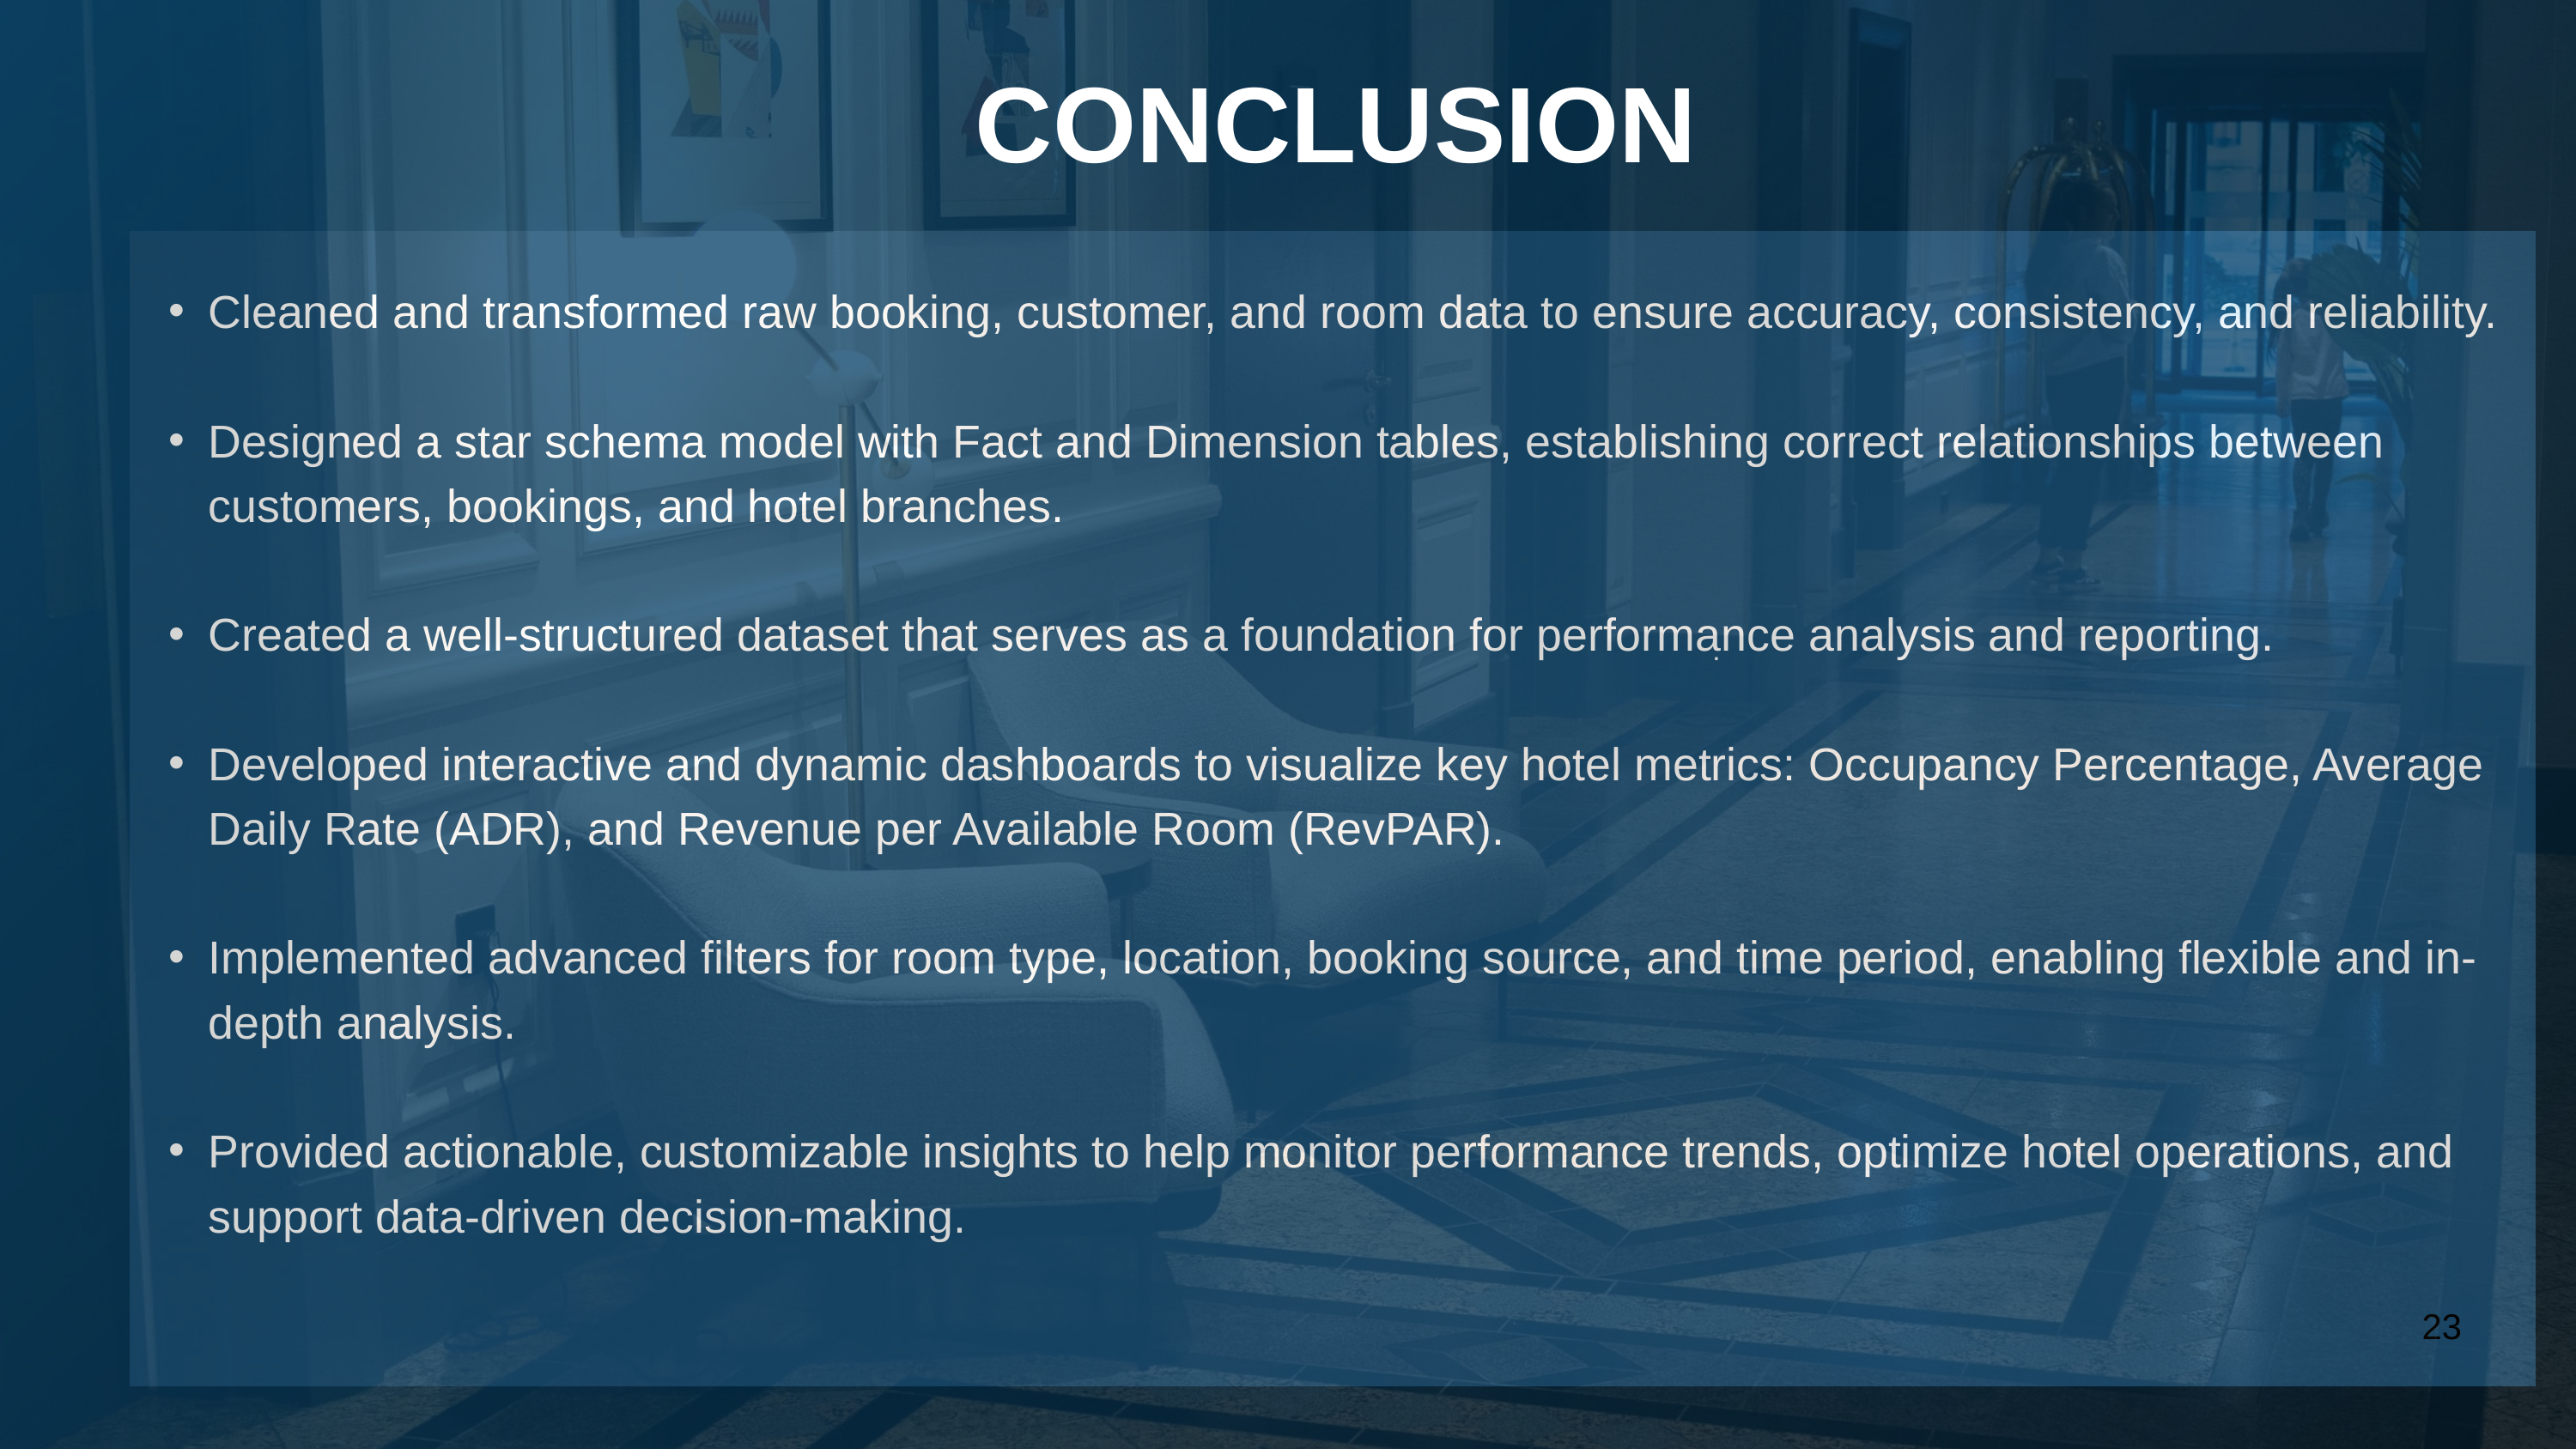

CONCLUSION

Cleaned and transformed raw booking, customer, and room data to ensure accuracy, consistency, and reliability.

Designed a star schema model with Fact and Dimension tables, establishing correct relationships between customers, bookings, and hotel branches.

Created a well-structured dataset that serves as a foundation for performance analysis and reporting.

Developed interactive and dynamic dashboards to visualize key hotel metrics: Occupancy Percentage, Average Daily Rate (ADR), and Revenue per Available Room (RevPAR).

Implemented advanced filters for room type, location, booking source, and time period, enabling flexible and in-depth analysis.

Provided actionable, customizable insights to help monitor performance trends, optimize hotel operations, and support data-driven decision-making.
.
23